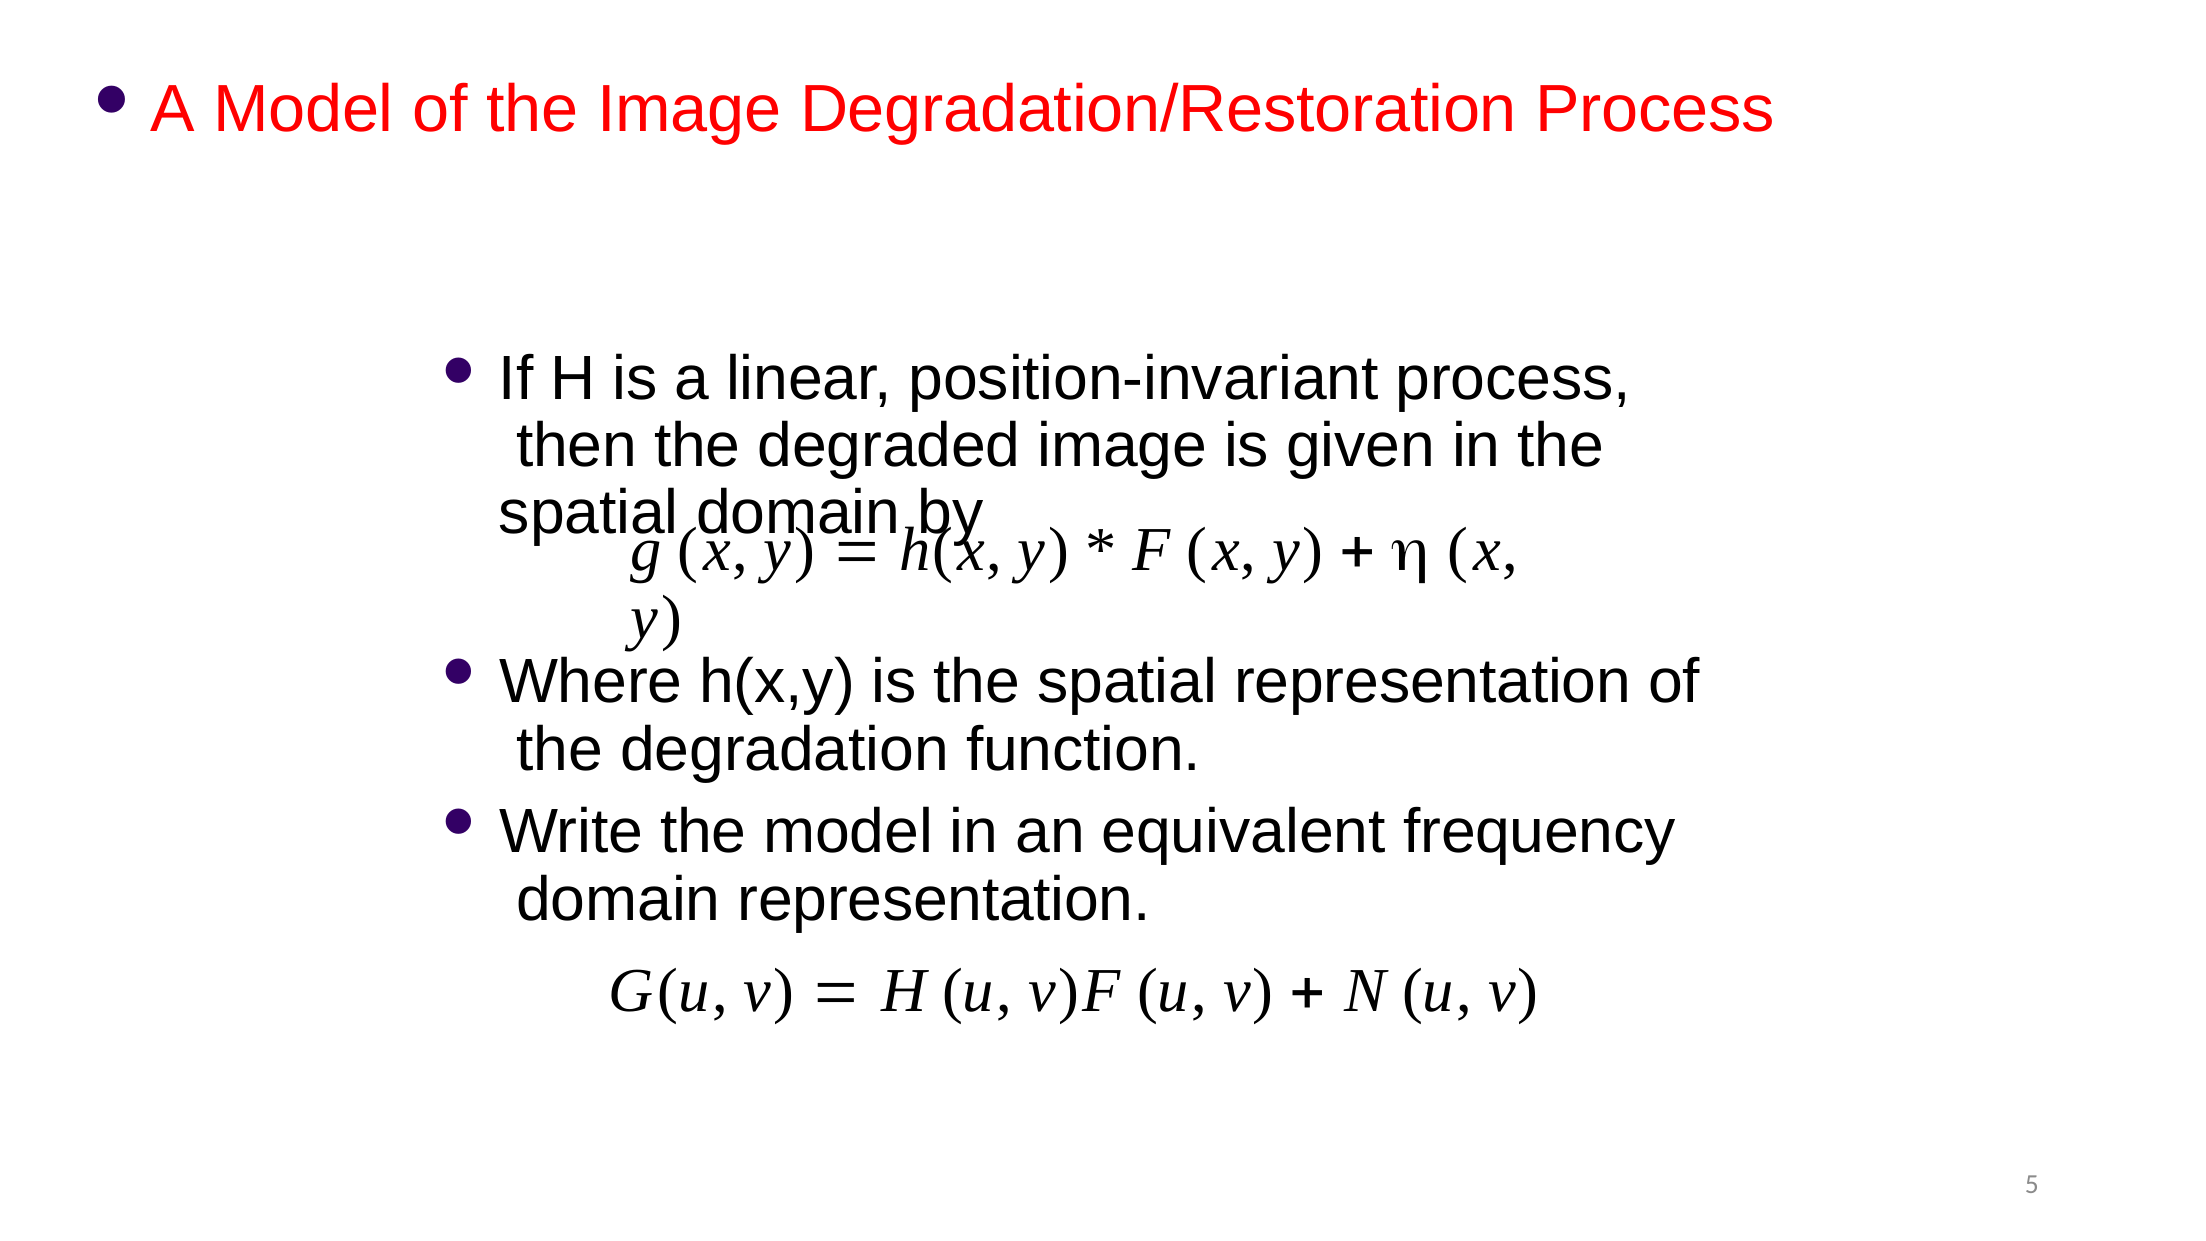

A Model of the Image Degradation/Restoration Process
If H is a linear, position-invariant process,  then the degraded image is given in the  spatial domain by
# g (x, y) = h(x, y) * F (x, y) + η (x, y)
Where h(x,y) is the spatial representation of  the degradation function.
Write the model in an equivalent frequency  domain representation.
G(u, v) = H (u, v)F (u, v) + N (u, v)
5